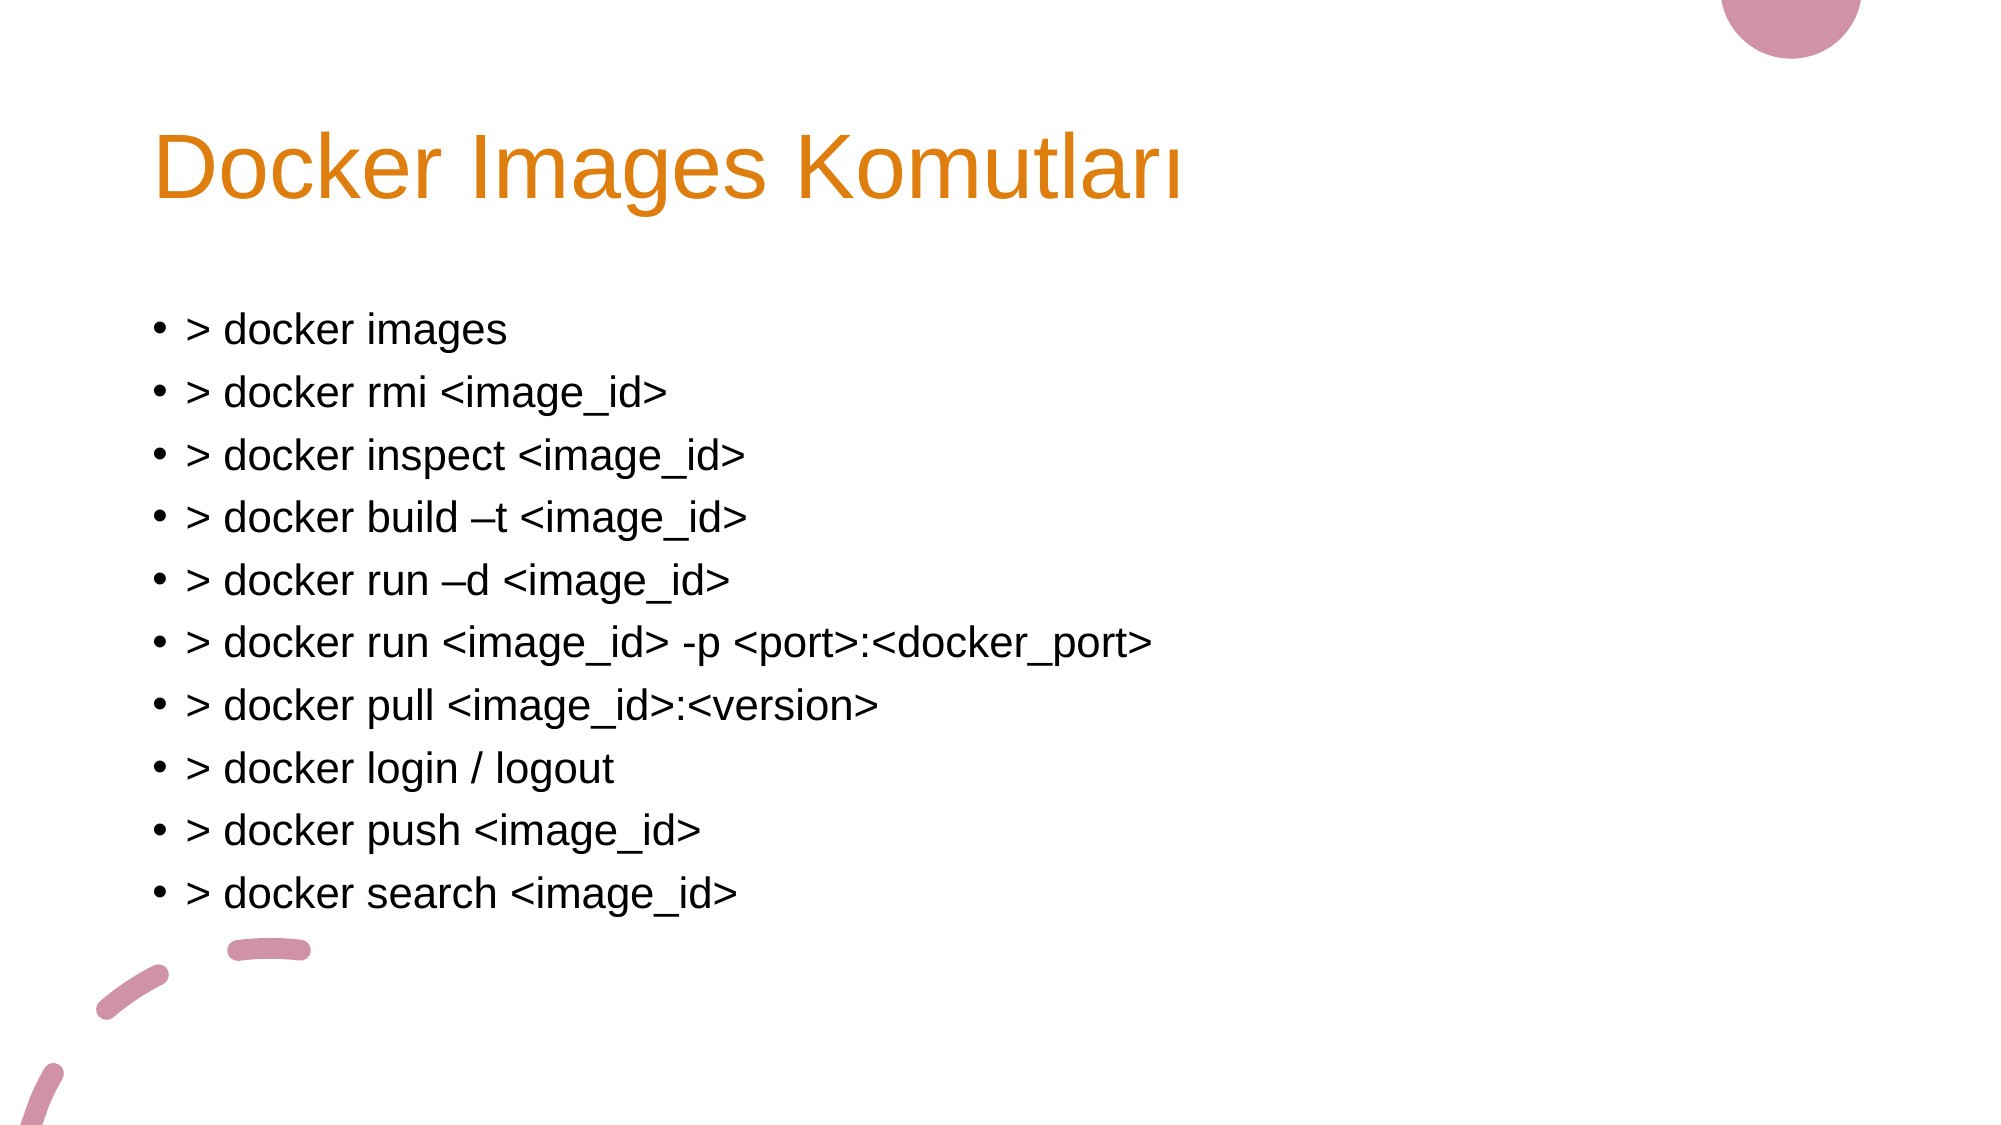

# Docker Images Komutları
> docker images
> docker rmi <image_id>
> docker inspect <image_id>
> docker build –t <image_id>
> docker run –d <image_id>
> docker run <image_id> -p <port>:<docker_port>
> docker pull <image_id>:<version>
> docker login / logout
> docker push <image_id>
> docker search <image_id>